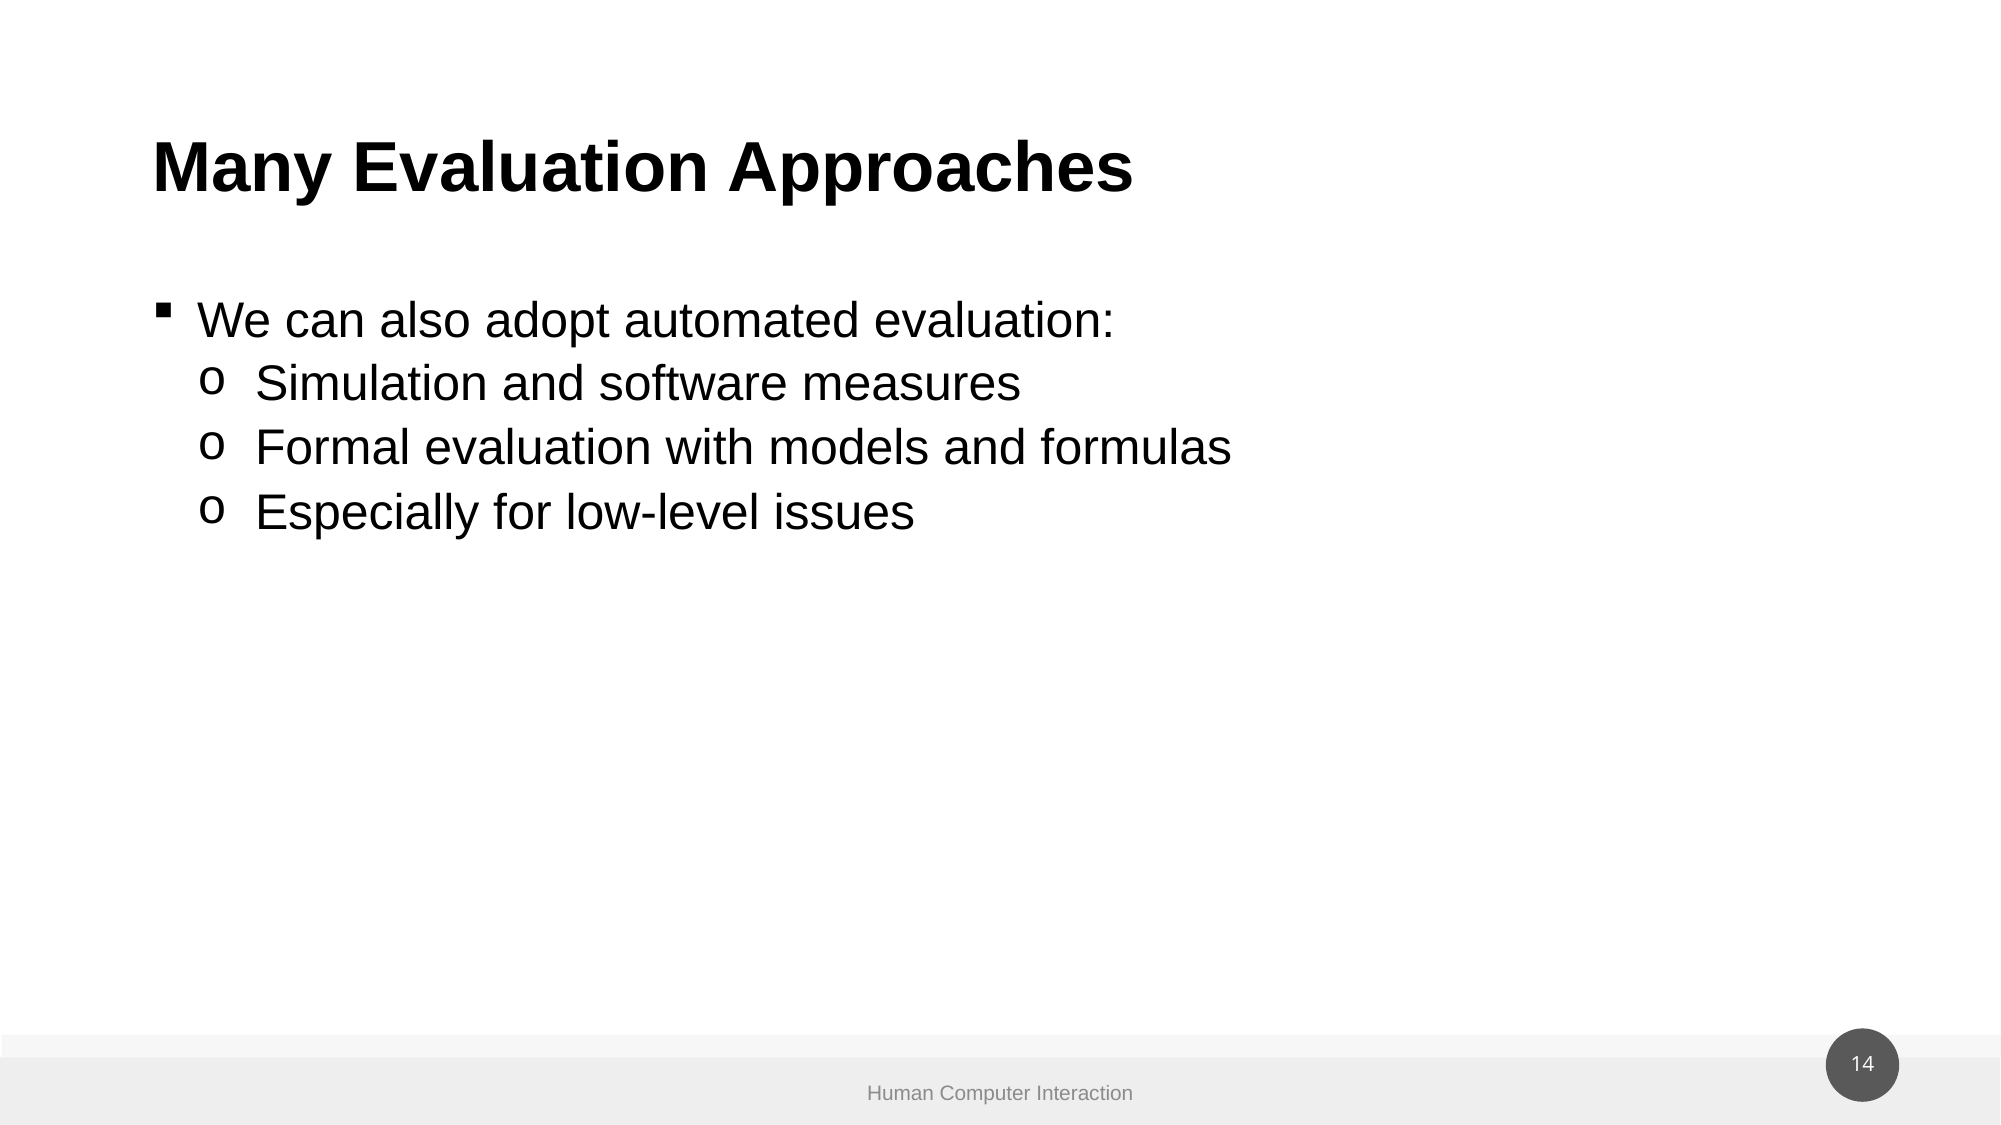

# Many Evaluation Approaches
We can also adopt automated evaluation:
Simulation and software measures
Formal evaluation with models and formulas
Especially for low-level issues

Human Computer Interaction